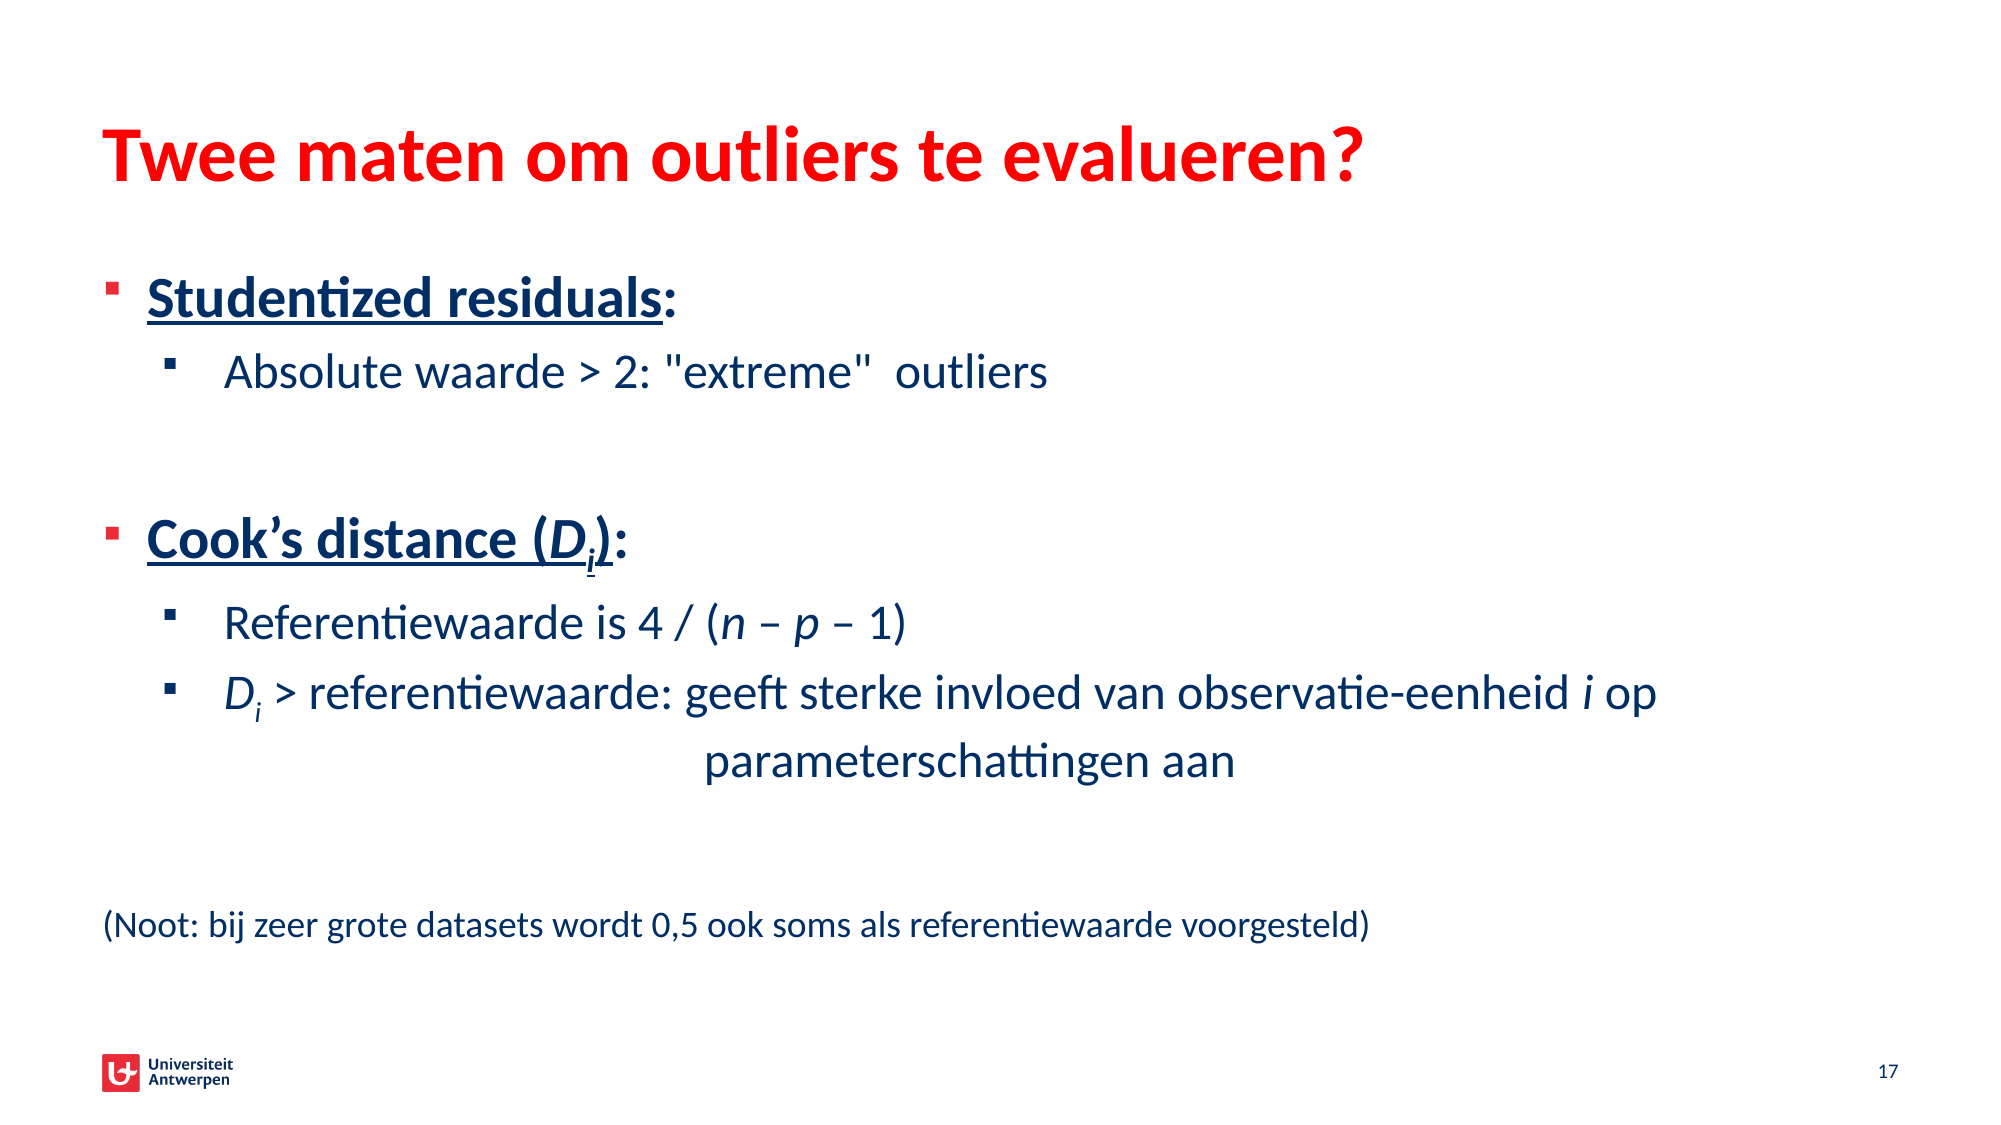

# Twee maten om outliers te evalueren?
Studentized residuals:
Absolute waarde > 2: "extreme"  outliers

Cook’s distance (Di):
Referentiewaarde is 4 / (n – p – 1)
Di > referentiewaarde: geeft sterke invloed van observatie-eenheid i op
		                parameterschattingen aan

(Noot: bij zeer grote datasets wordt 0,5 ook soms als referentiewaarde voorgesteld)

17